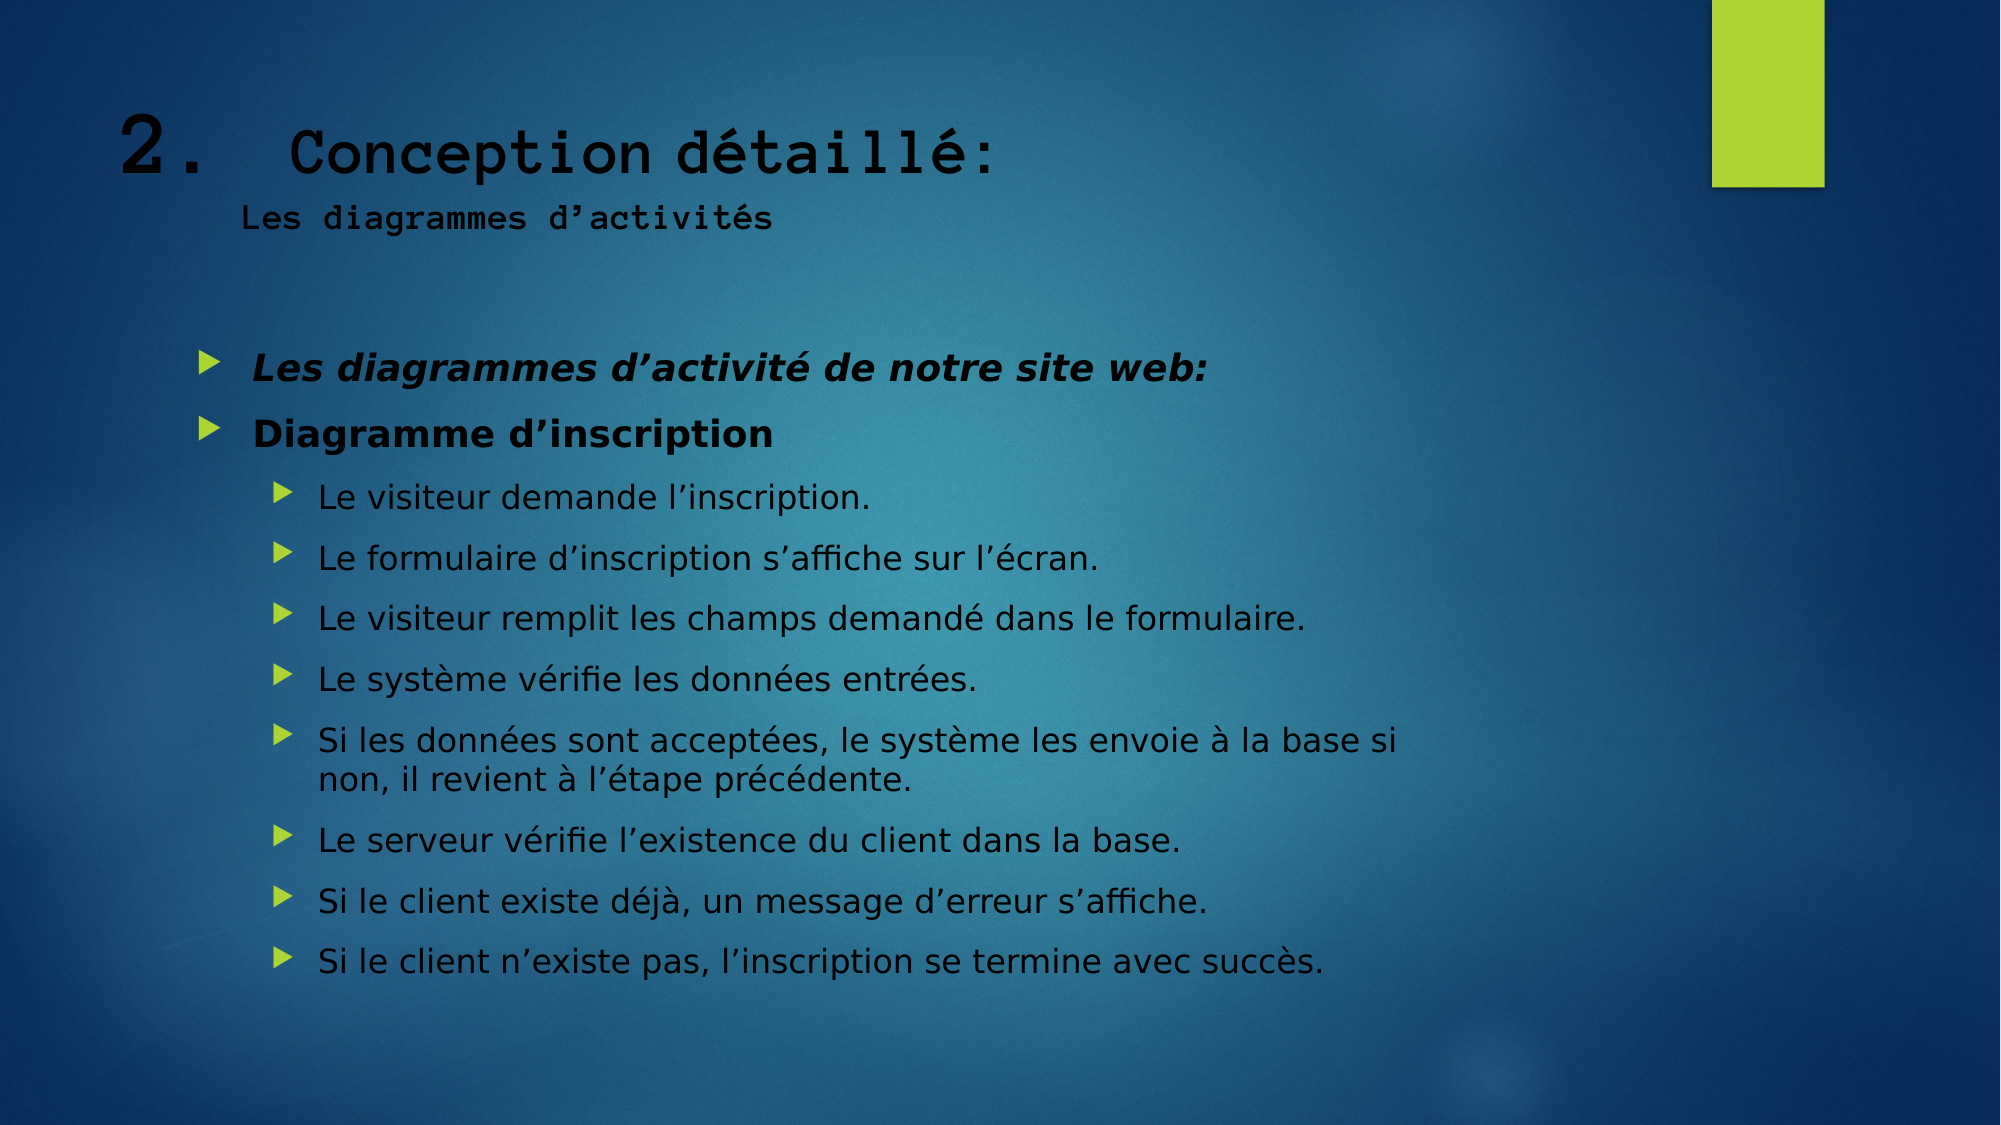

# Conception détaillé: Les diagrammes d’activités
Les diagrammes d’activité de notre site web:
Diagramme d’inscription
Le visiteur demande l’inscription.
Le formulaire d’inscription s’affiche sur l’écran.
Le visiteur remplit les champs demandé dans le formulaire.
Le système vérifie les données entrées.
Si les données sont acceptées, le système les envoie à la base si non, il revient à l’étape précédente.
Le serveur vérifie l’existence du client dans la base.
Si le client existe déjà, un message d’erreur s’affiche.
Si le client n’existe pas, l’inscription se termine avec succès.